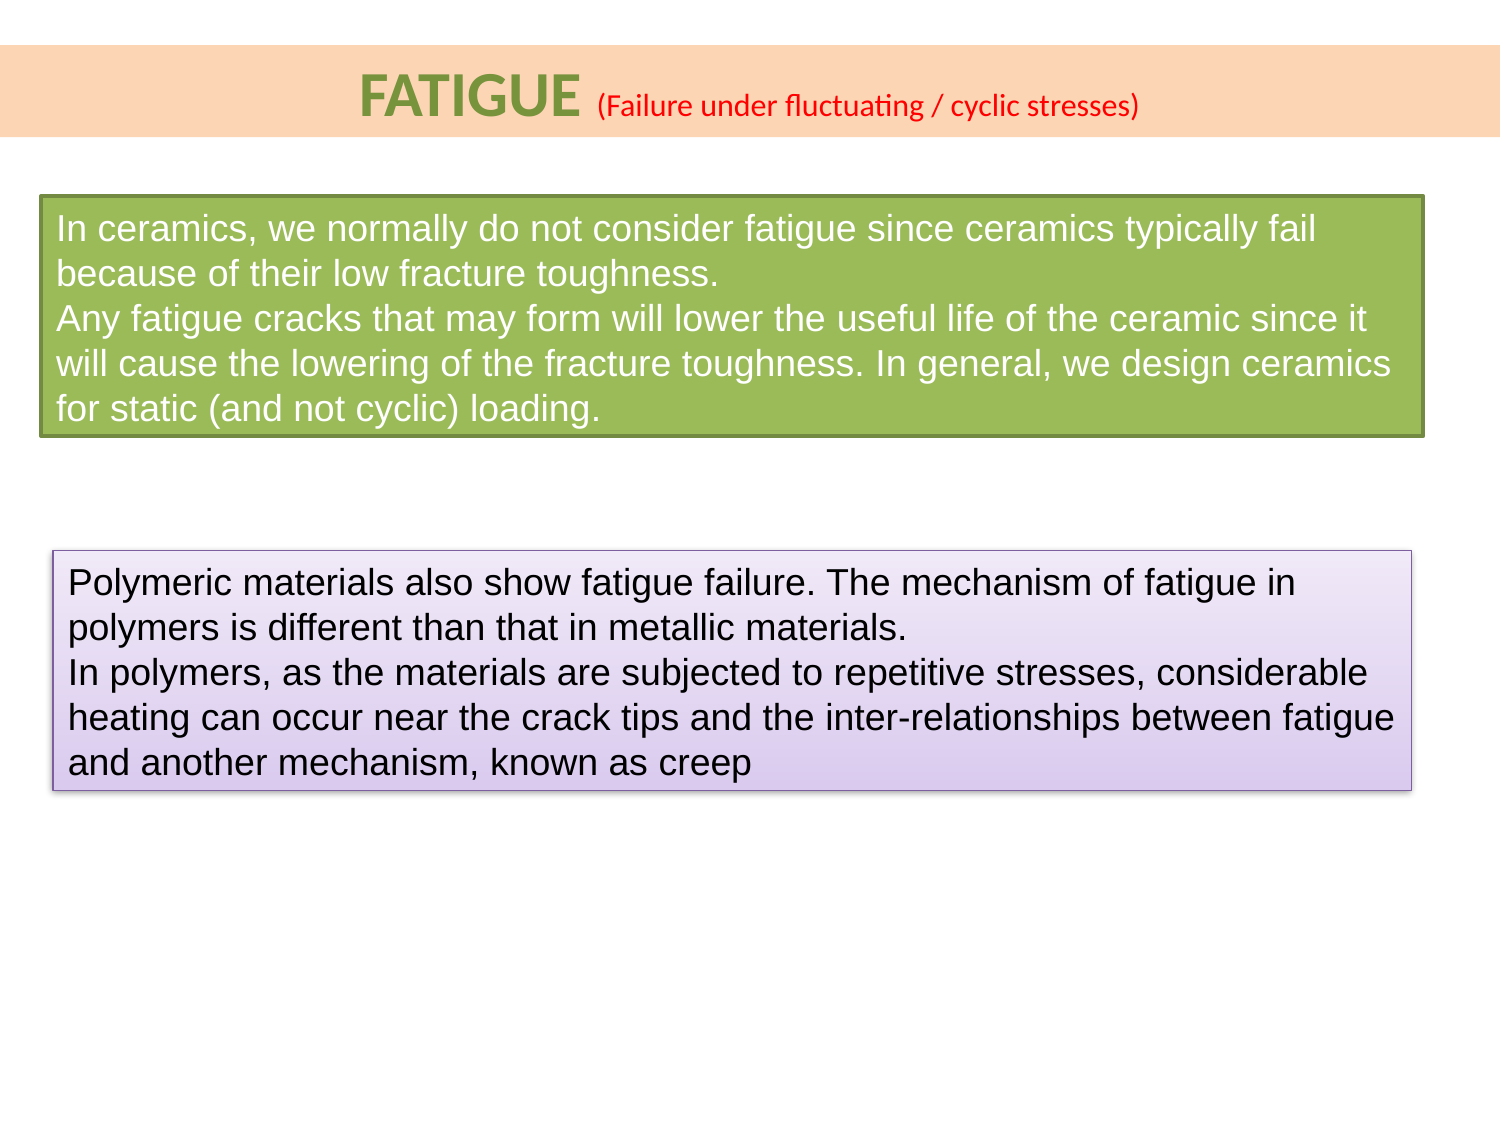

# FATIGUE (Failure under fluctuating / cyclic stresses)
In ceramics, we normally do not consider fatigue since ceramics typically fail because of their low fracture toughness.
Any fatigue cracks that may form will lower the useful life of the ceramic since it will cause the lowering of the fracture toughness. In general, we design ceramics for static (and not cyclic) loading.
Polymeric materials also show fatigue failure. The mechanism of fatigue in polymers is different than that in metallic materials.
In polymers, as the materials are subjected to repetitive stresses, considerable heating can occur near the crack tips and the inter-relationships between fatigue and another mechanism, known as creep